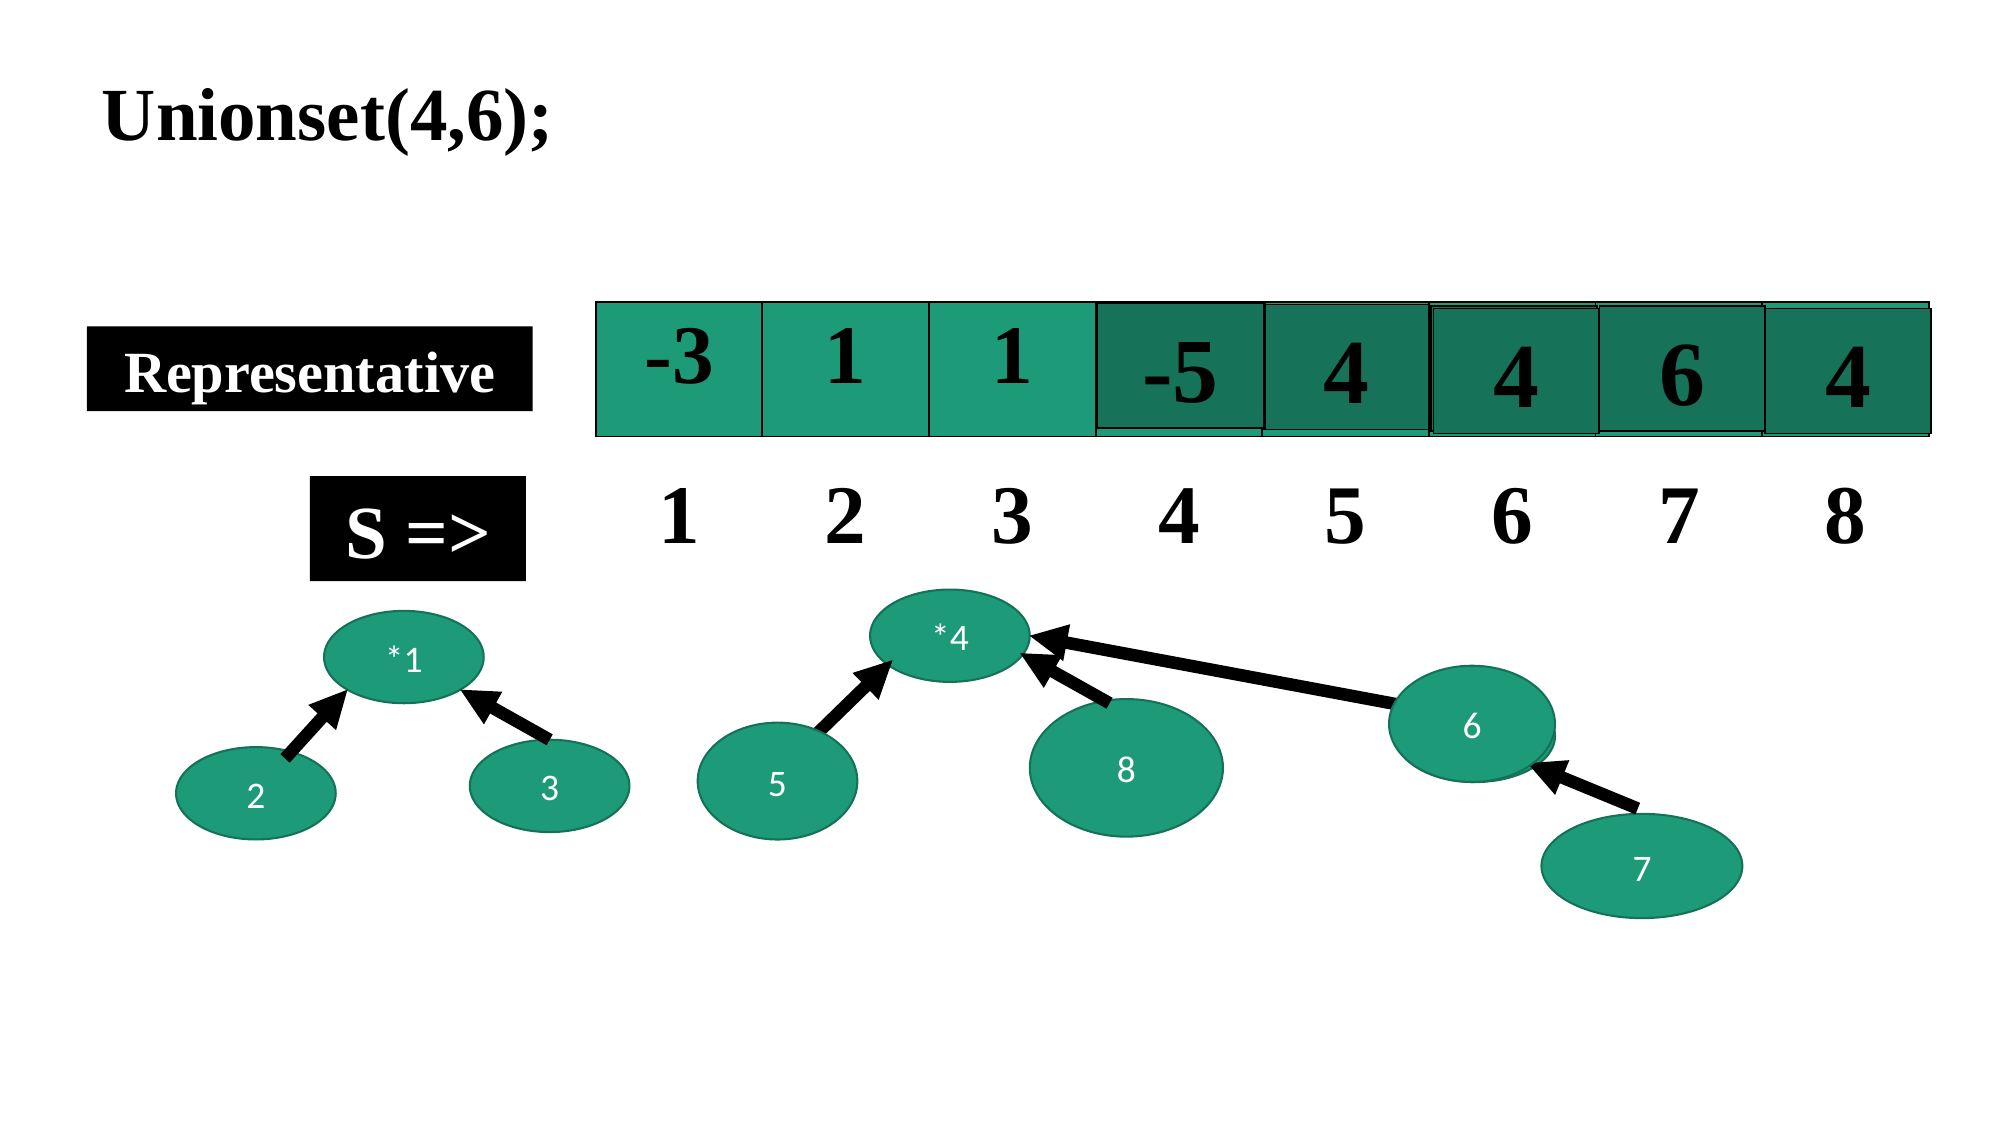

Unionset(4,6);
| -3 | 1 | 1 | -1 | -1 | -1 | -1 | -1 |
| --- | --- | --- | --- | --- | --- | --- | --- |
-2
-5
-3
4
-2
6
4
4
Representative
| 1 | 2 | 3 | 4 | 5 | 6 | 7 | 8 |
| --- | --- | --- | --- | --- | --- | --- | --- |
S =>

*4
*1
6
*6
8
5
3
2
7